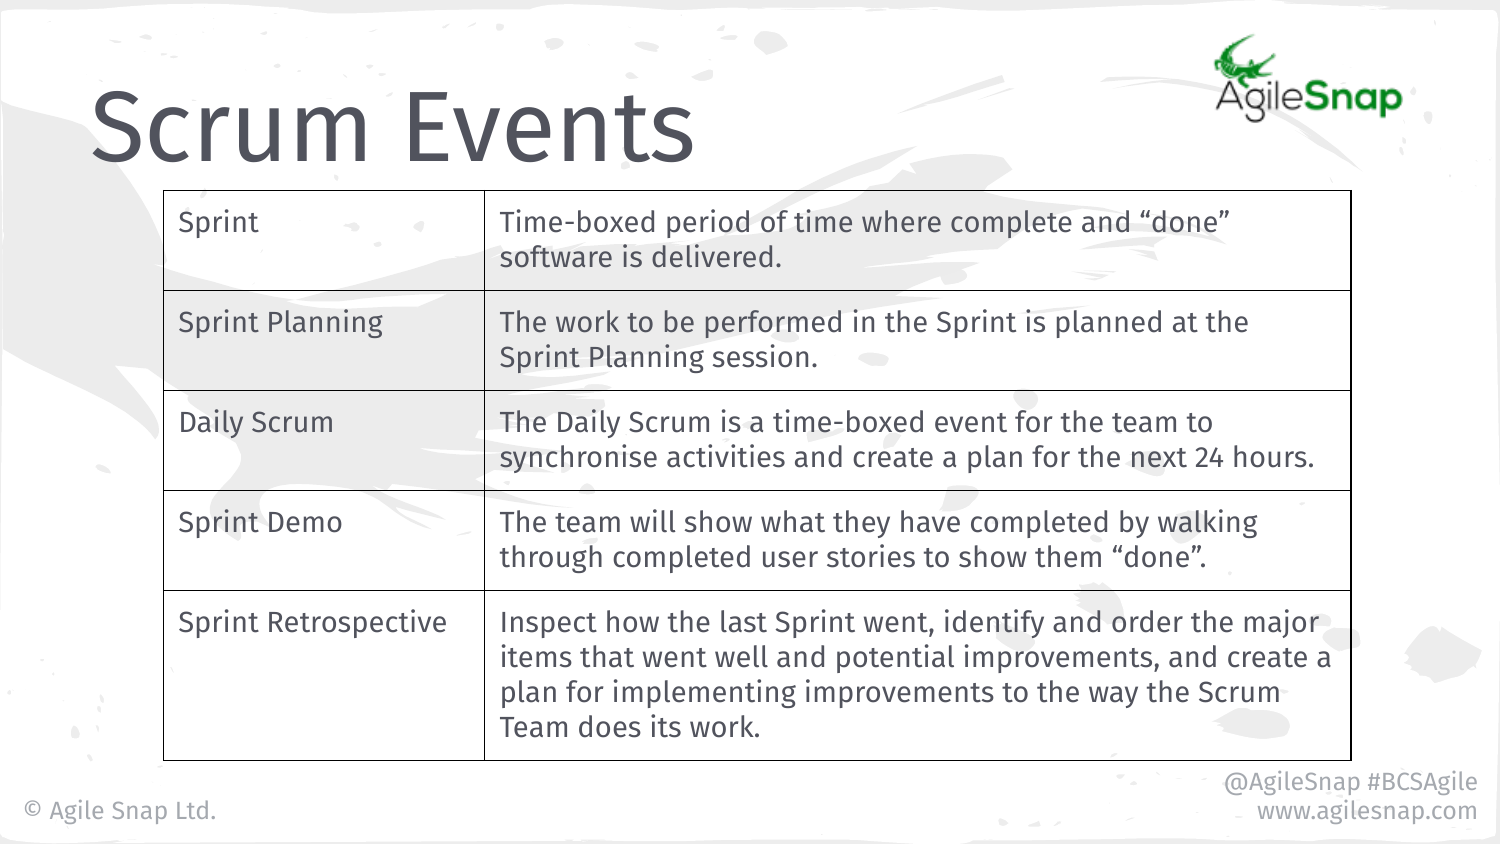

# Scrum Events
| Sprint | Time-boxed period of time where complete and “done” software is delivered. |
| --- | --- |
| Sprint Planning | The work to be performed in the Sprint is planned at the Sprint Planning session. |
| Daily Scrum | The Daily Scrum is a time-boxed event for the team to synchronise activities and create a plan for the next 24 hours. |
| Sprint Demo | The team will show what they have completed by walking through completed user stories to show them “done”. |
| Sprint Retrospective | Inspect how the last Sprint went, identify and order the major items that went well and potential improvements, and create a plan for implementing improvements to the way the Scrum Team does its work. |